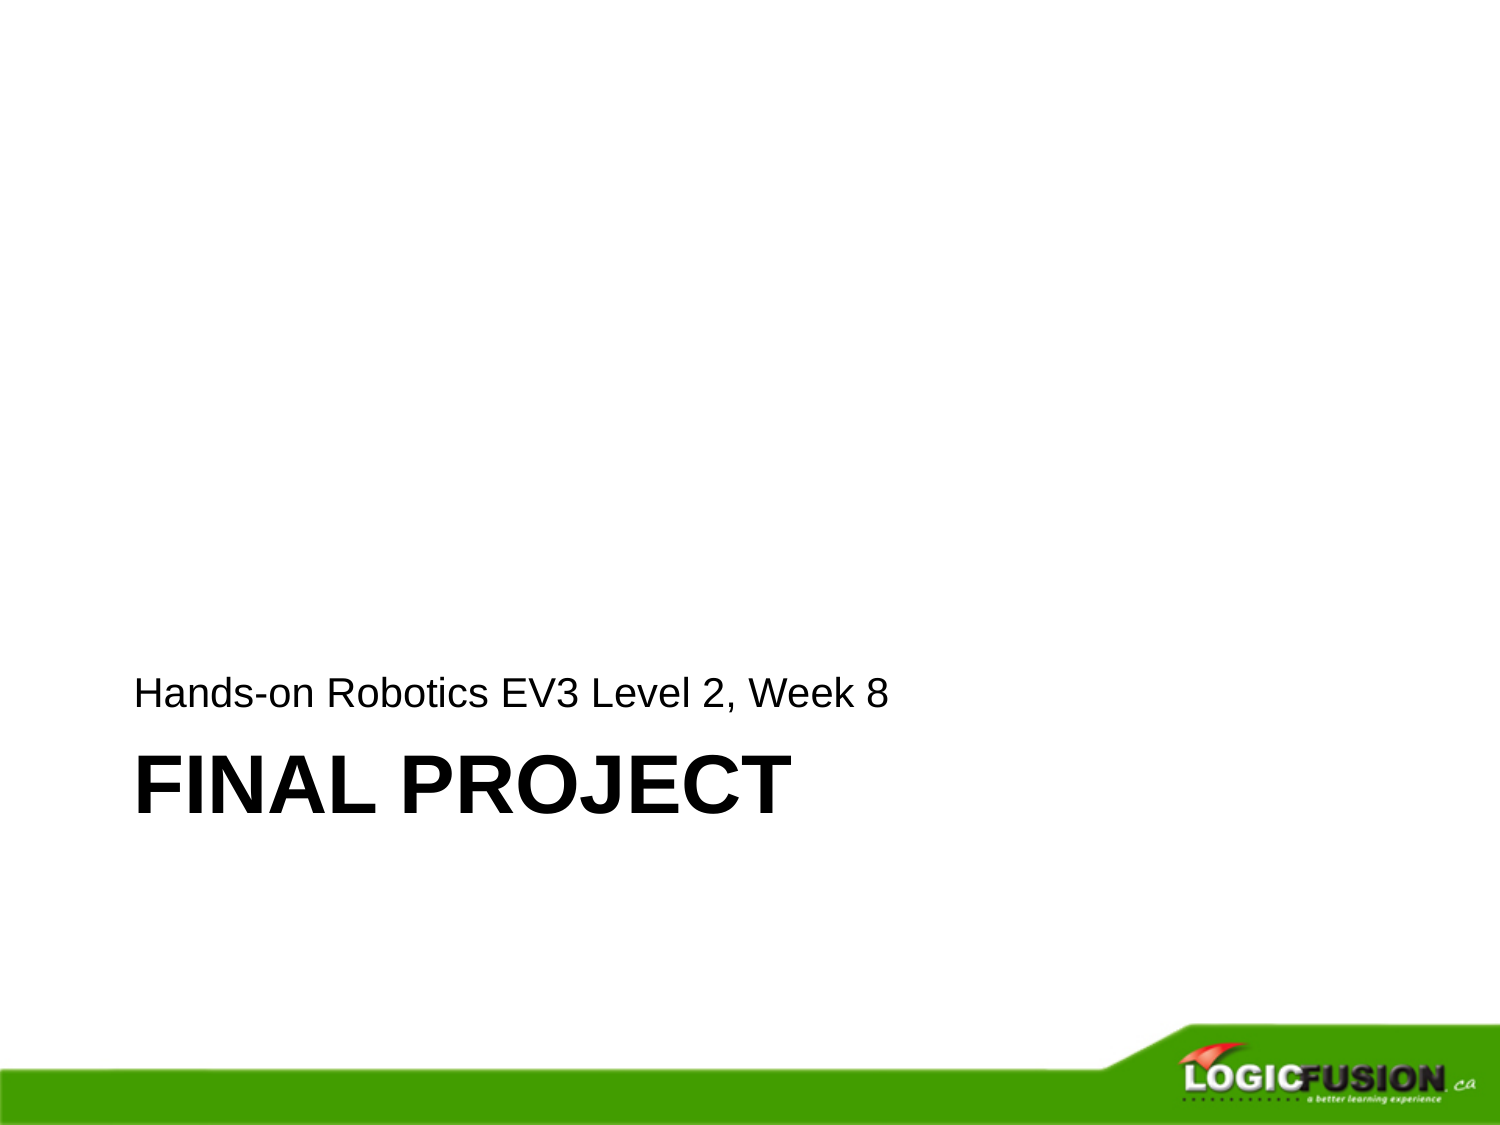

Hands-on Robotics EV3 Level 2, Week 8
# Final Project